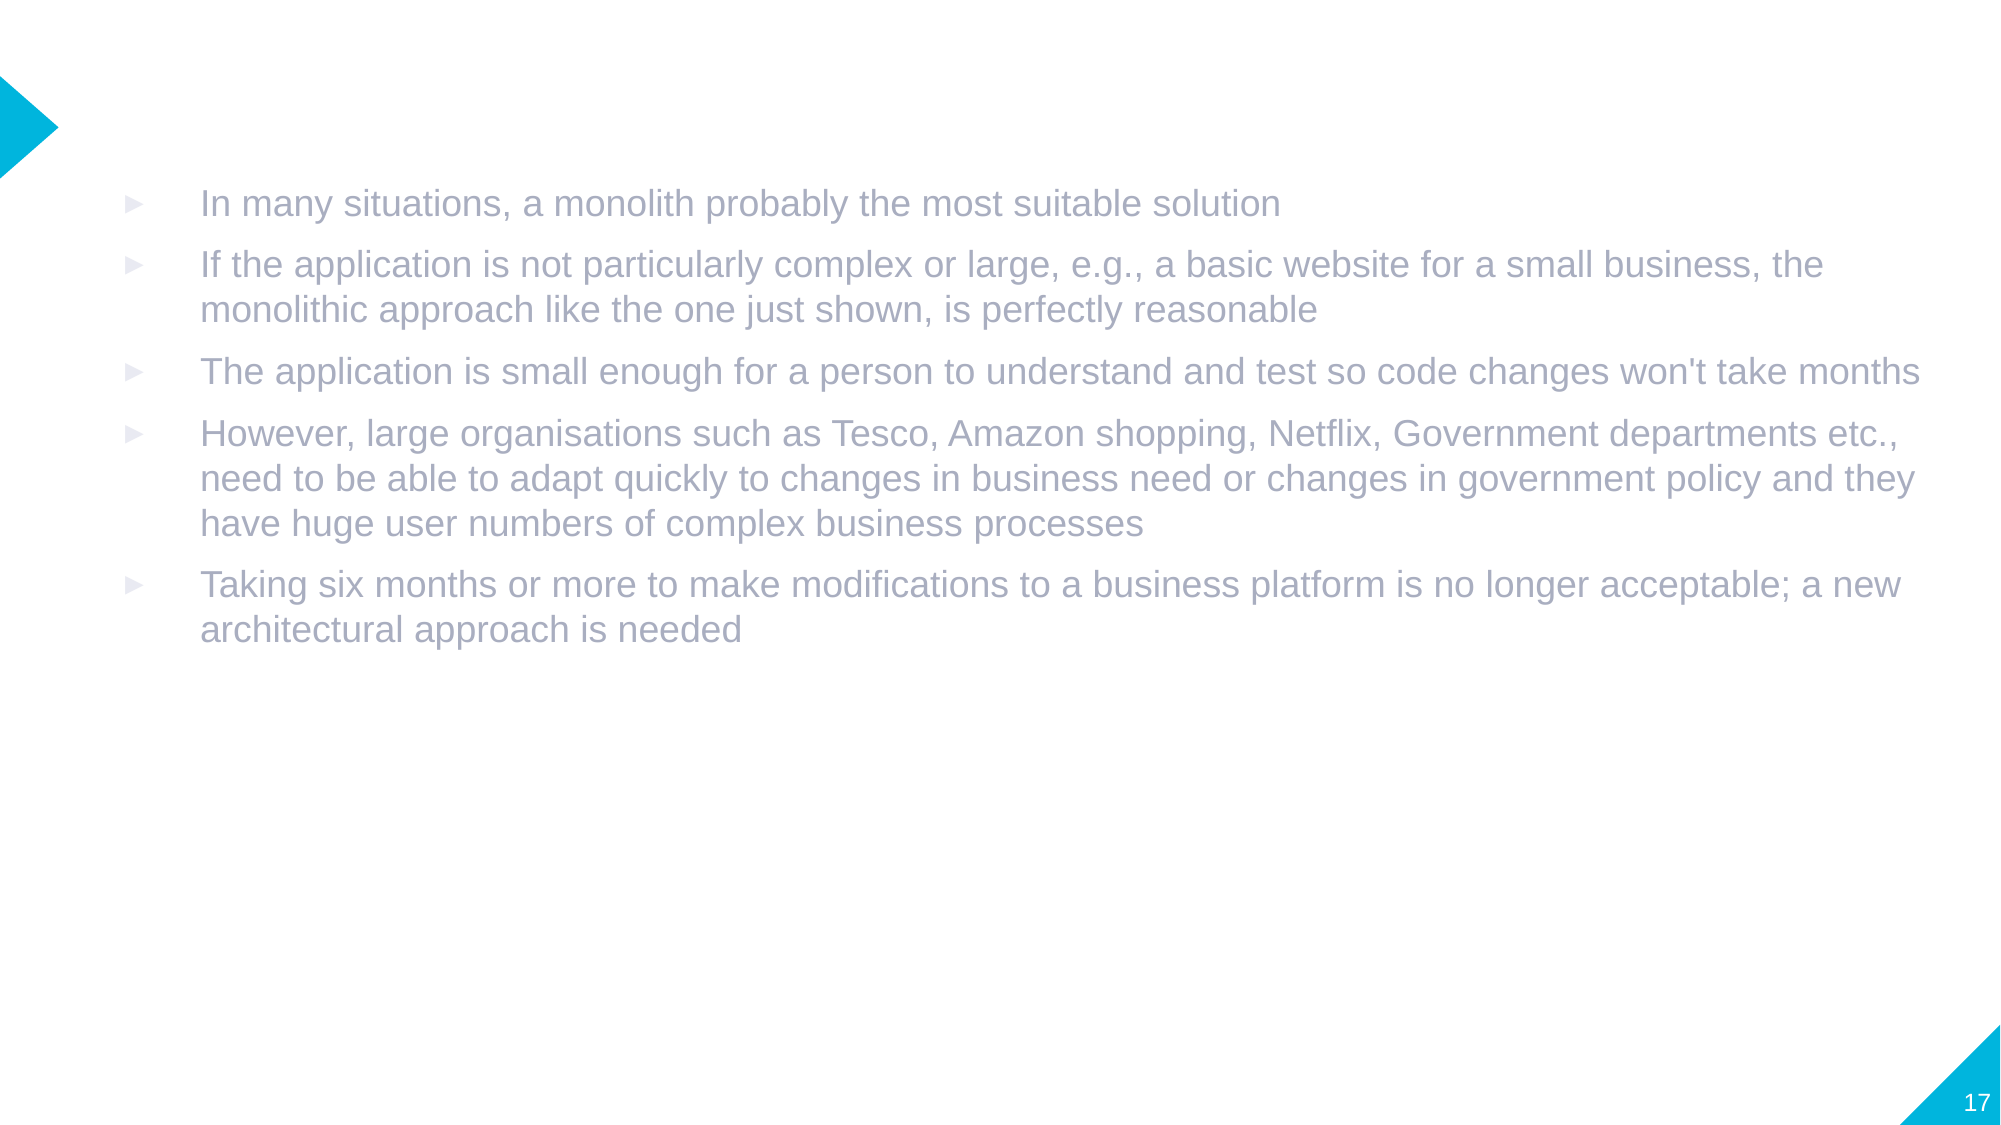

#
In many situations, a monolith probably the most suitable solution
If the application is not particularly complex or large, e.g., a basic website for a small business, the monolithic approach like the one just shown, is perfectly reasonable
The application is small enough for a person to understand and test so code changes won't take months
However, large organisations such as Tesco, Amazon shopping, Netflix, Government departments etc.,  need to be able to adapt quickly to changes in business need or changes in government policy and they have huge user numbers of complex business processes
Taking six months or more to make modifications to a business platform is no longer acceptable; a new architectural approach is needed
17